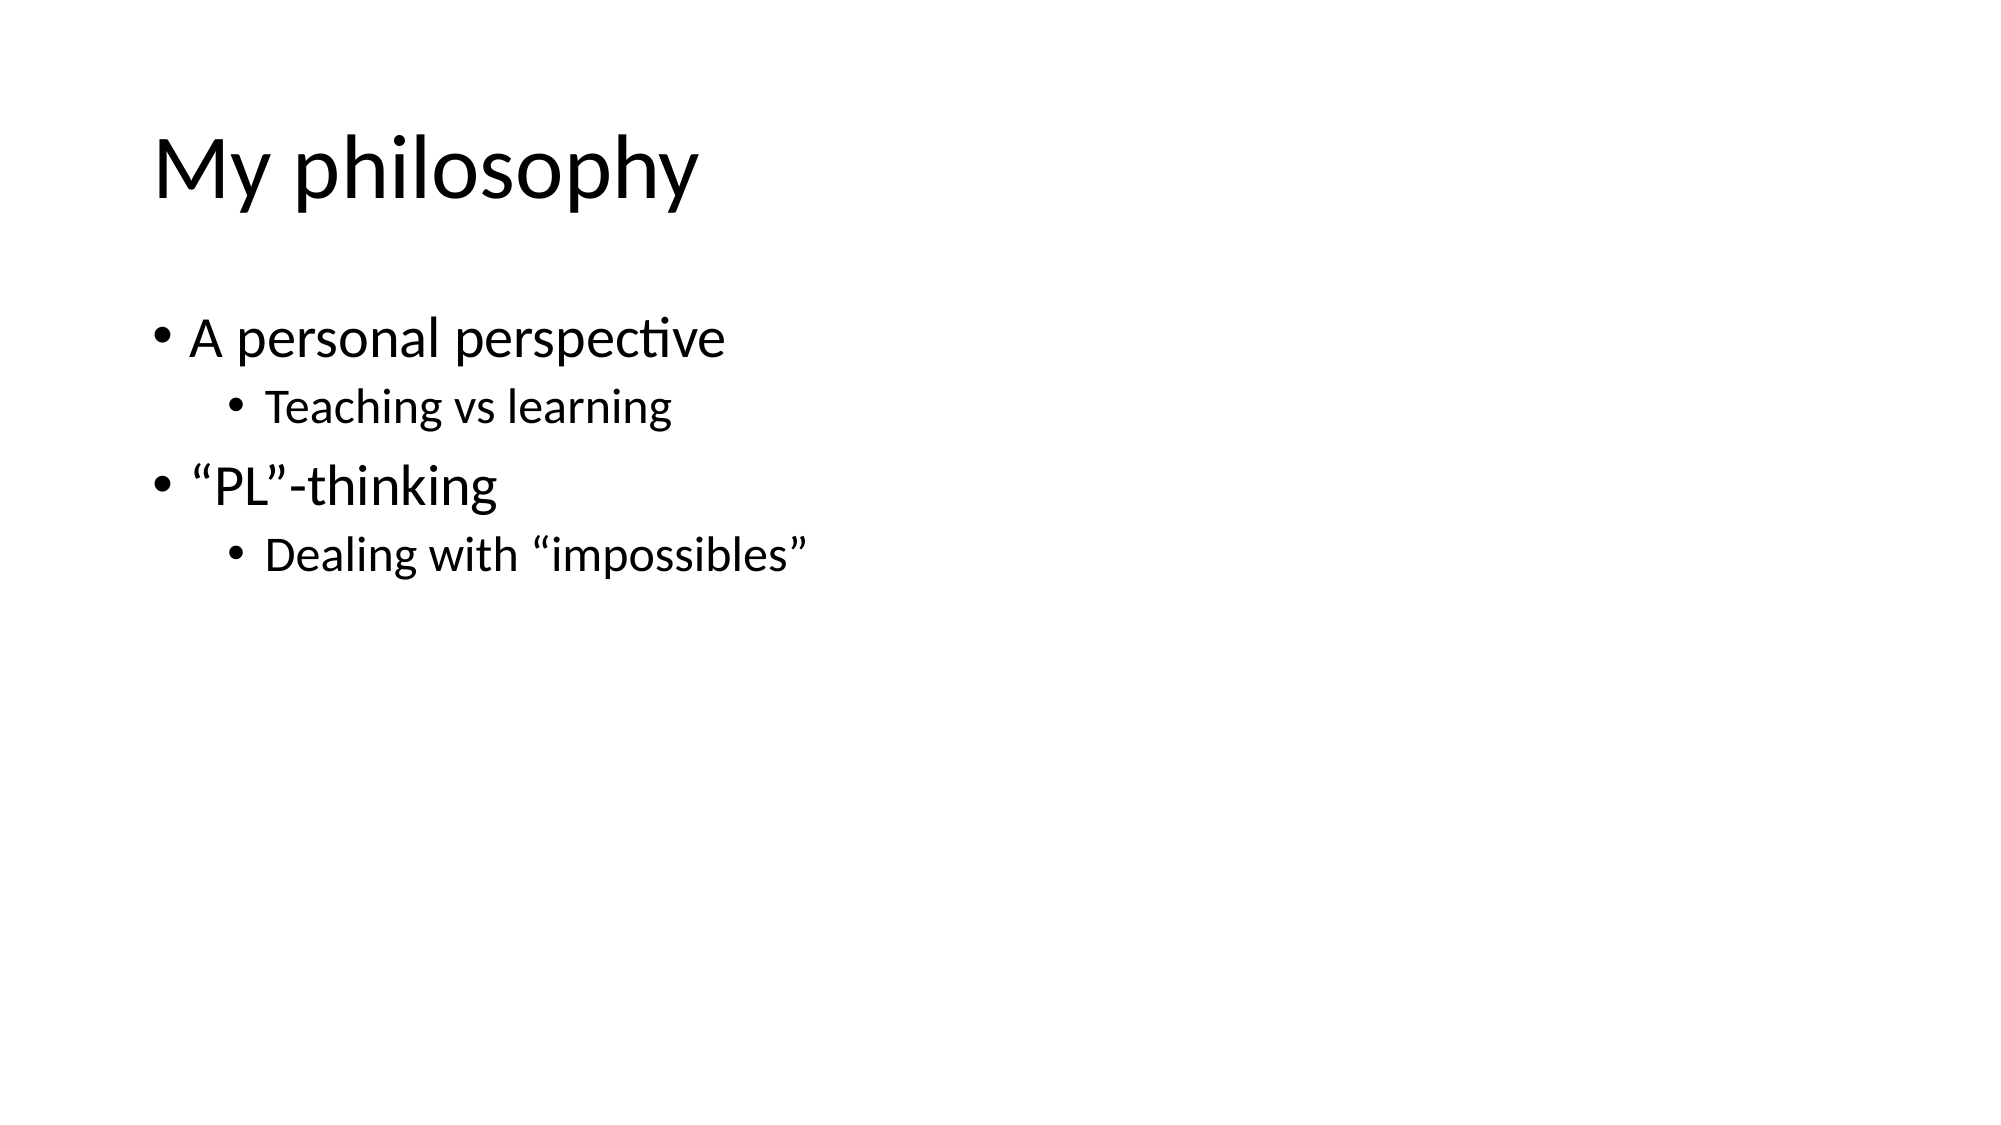

# My philosophy
A personal perspective
Teaching vs learning
“PL”-thinking
Dealing with “impossibles”